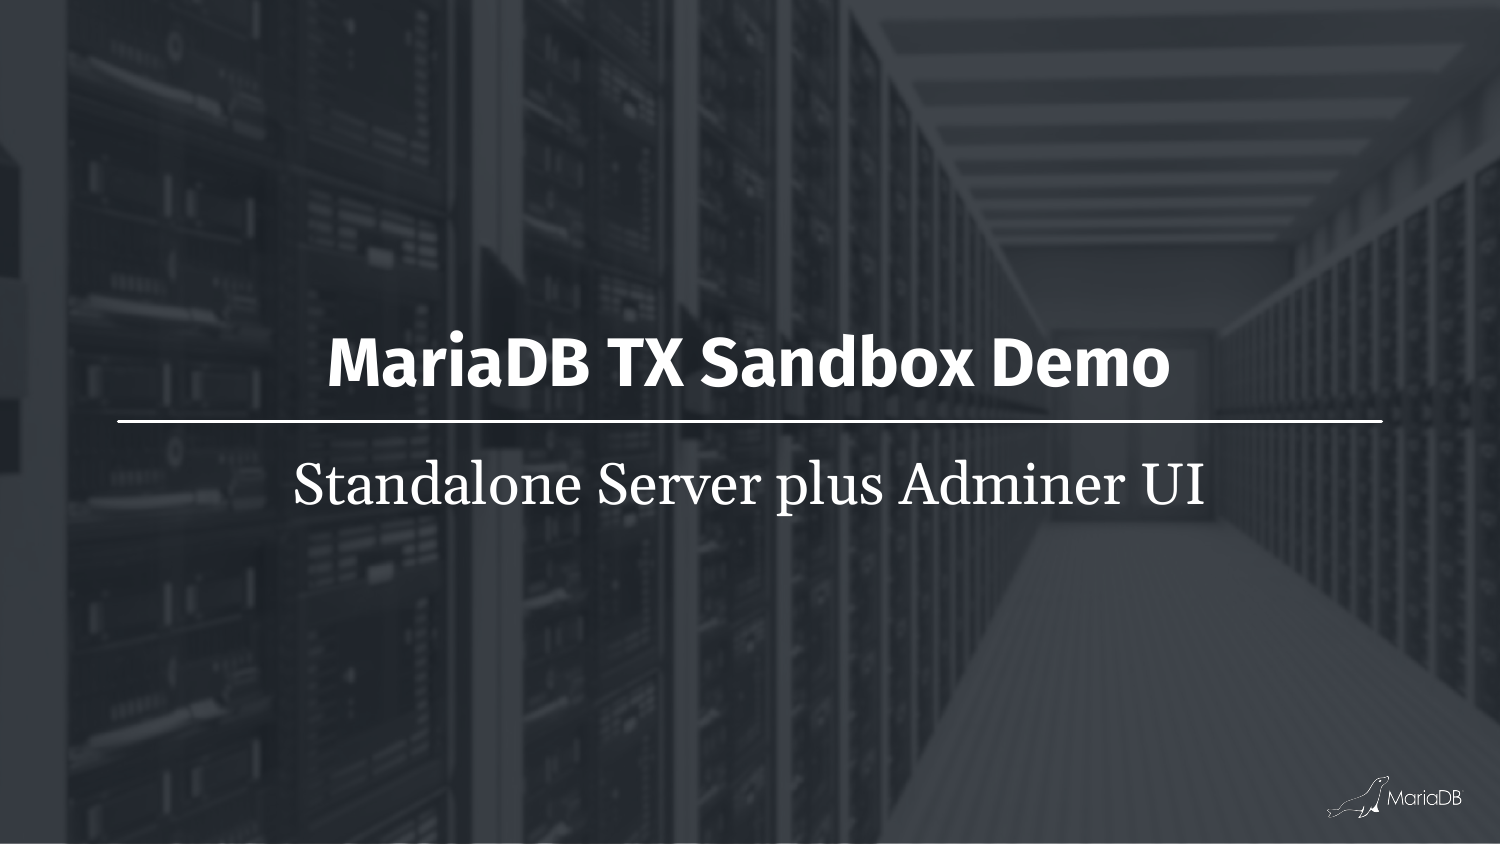

# MariaDB TX Sandbox Demo
Standalone Server plus Adminer UI